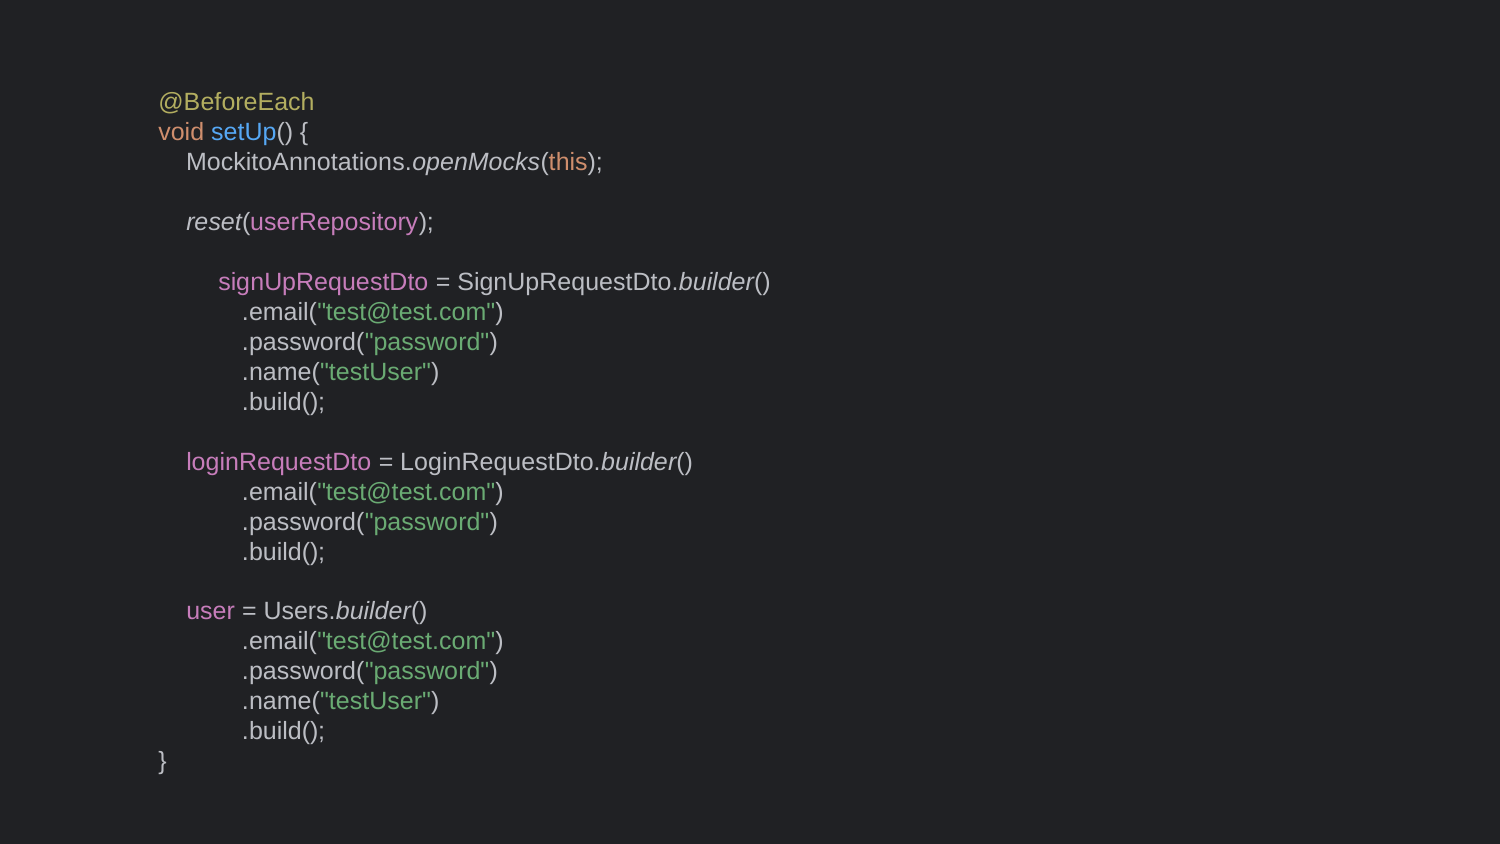

@BeforeEach
void setUp() {
    MockitoAnnotations.openMocks(this);
    reset(userRepository);
    signUpRequestDto = SignUpRequestDto.builder()
            .email("test@test.com")
            .password("password")
            .name("testUser")
            .build();
    loginRequestDto = LoginRequestDto.builder()
            .email("test@test.com")
            .password("password")
            .build();
    user = Users.builder()
            .email("test@test.com")
            .password("password")
            .name("testUser")
            .build();
}